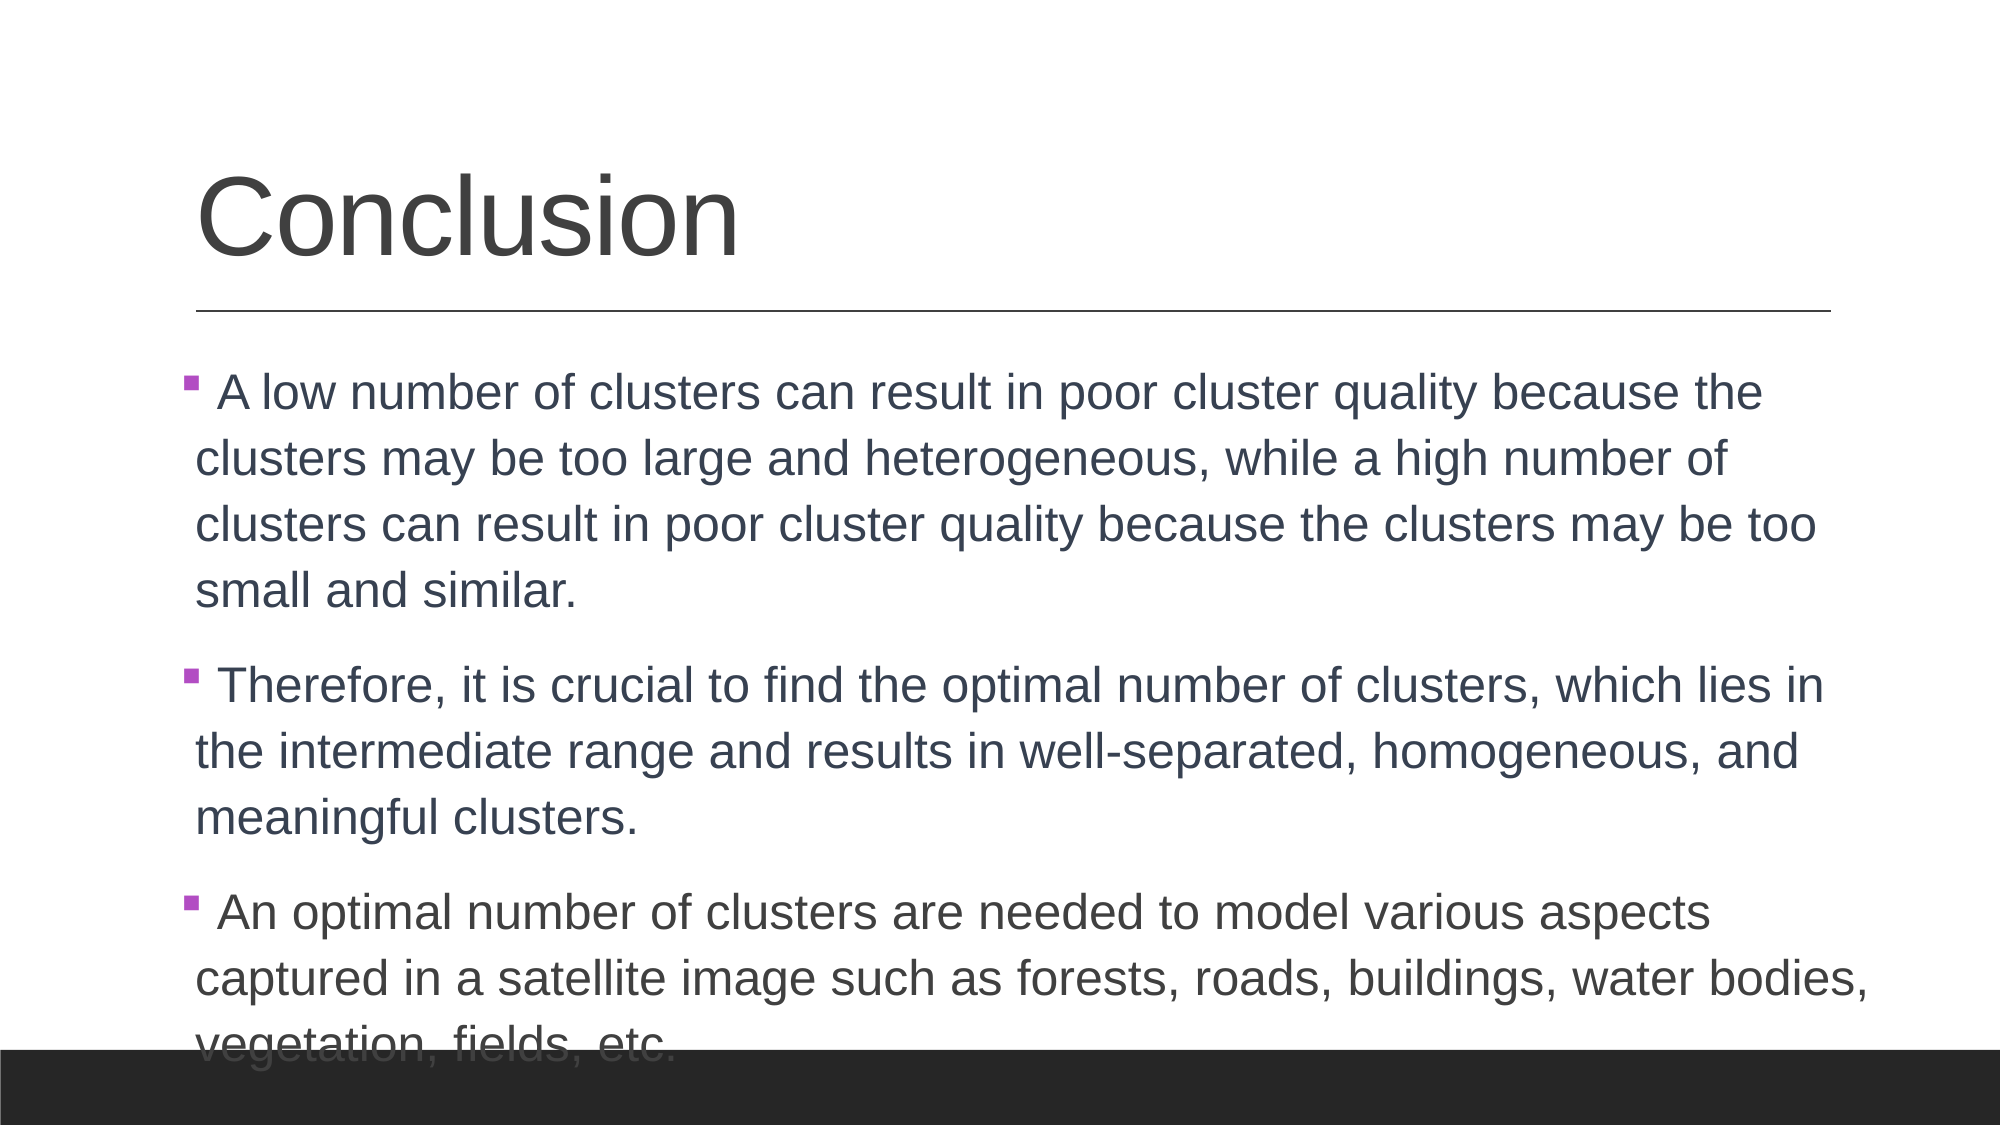

# Conclusion
 A low number of clusters can result in poor cluster quality because the clusters may be too large and heterogeneous, while a high number of clusters can result in poor cluster quality because the clusters may be too small and similar.
 Therefore, it is crucial to find the optimal number of clusters, which lies in the intermediate range and results in well-separated, homogeneous, and meaningful clusters.
 An optimal number of clusters are needed to model various aspects captured in a satellite image such as forests, roads, buildings, water bodies, vegetation, fields, etc.